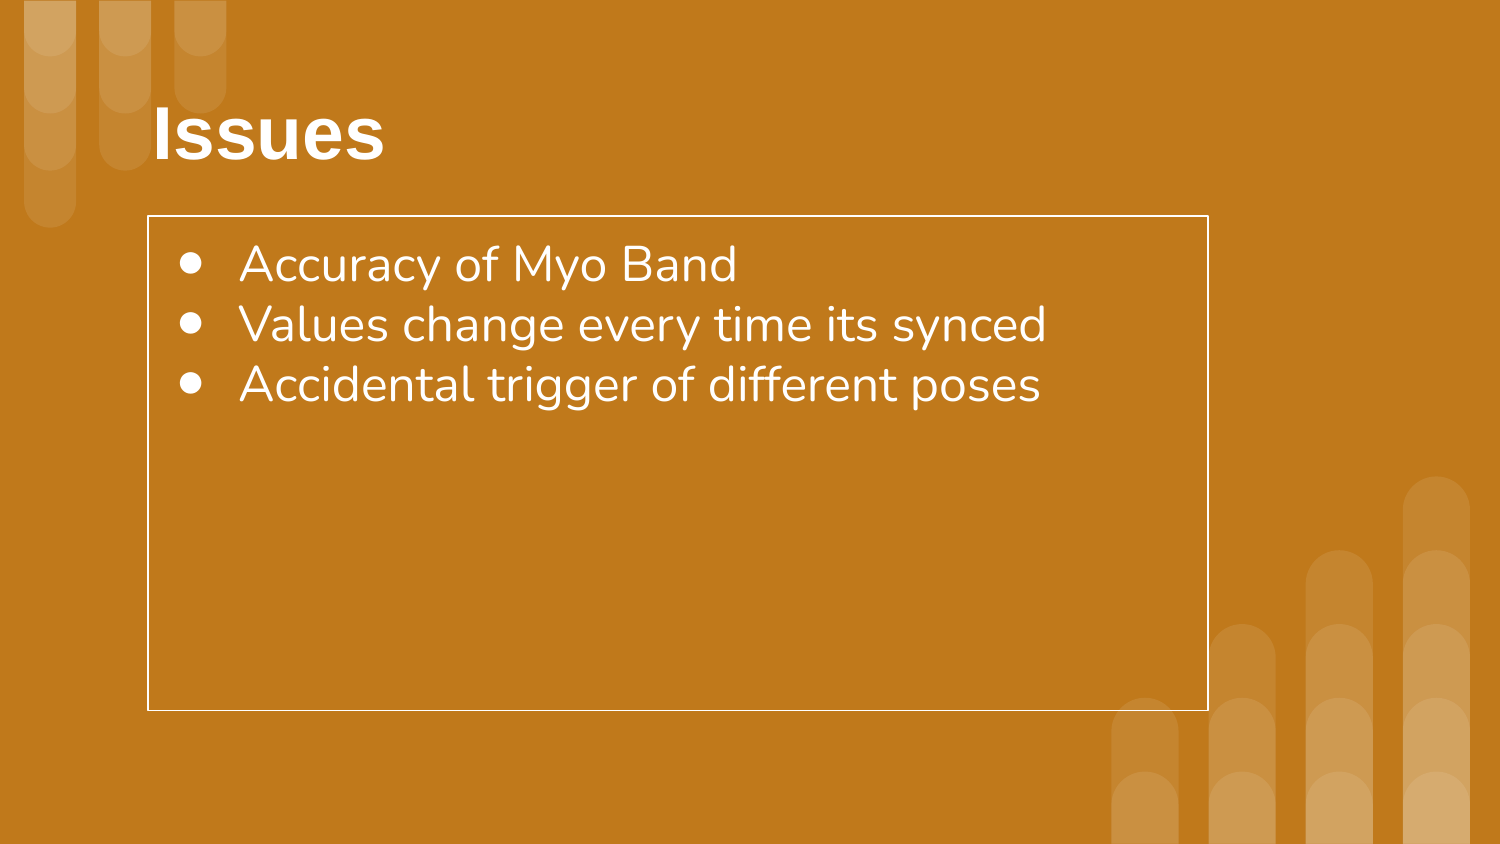

# Issues

Accuracy of Myo Band
Values change every time its synced
Accidental trigger of different poses